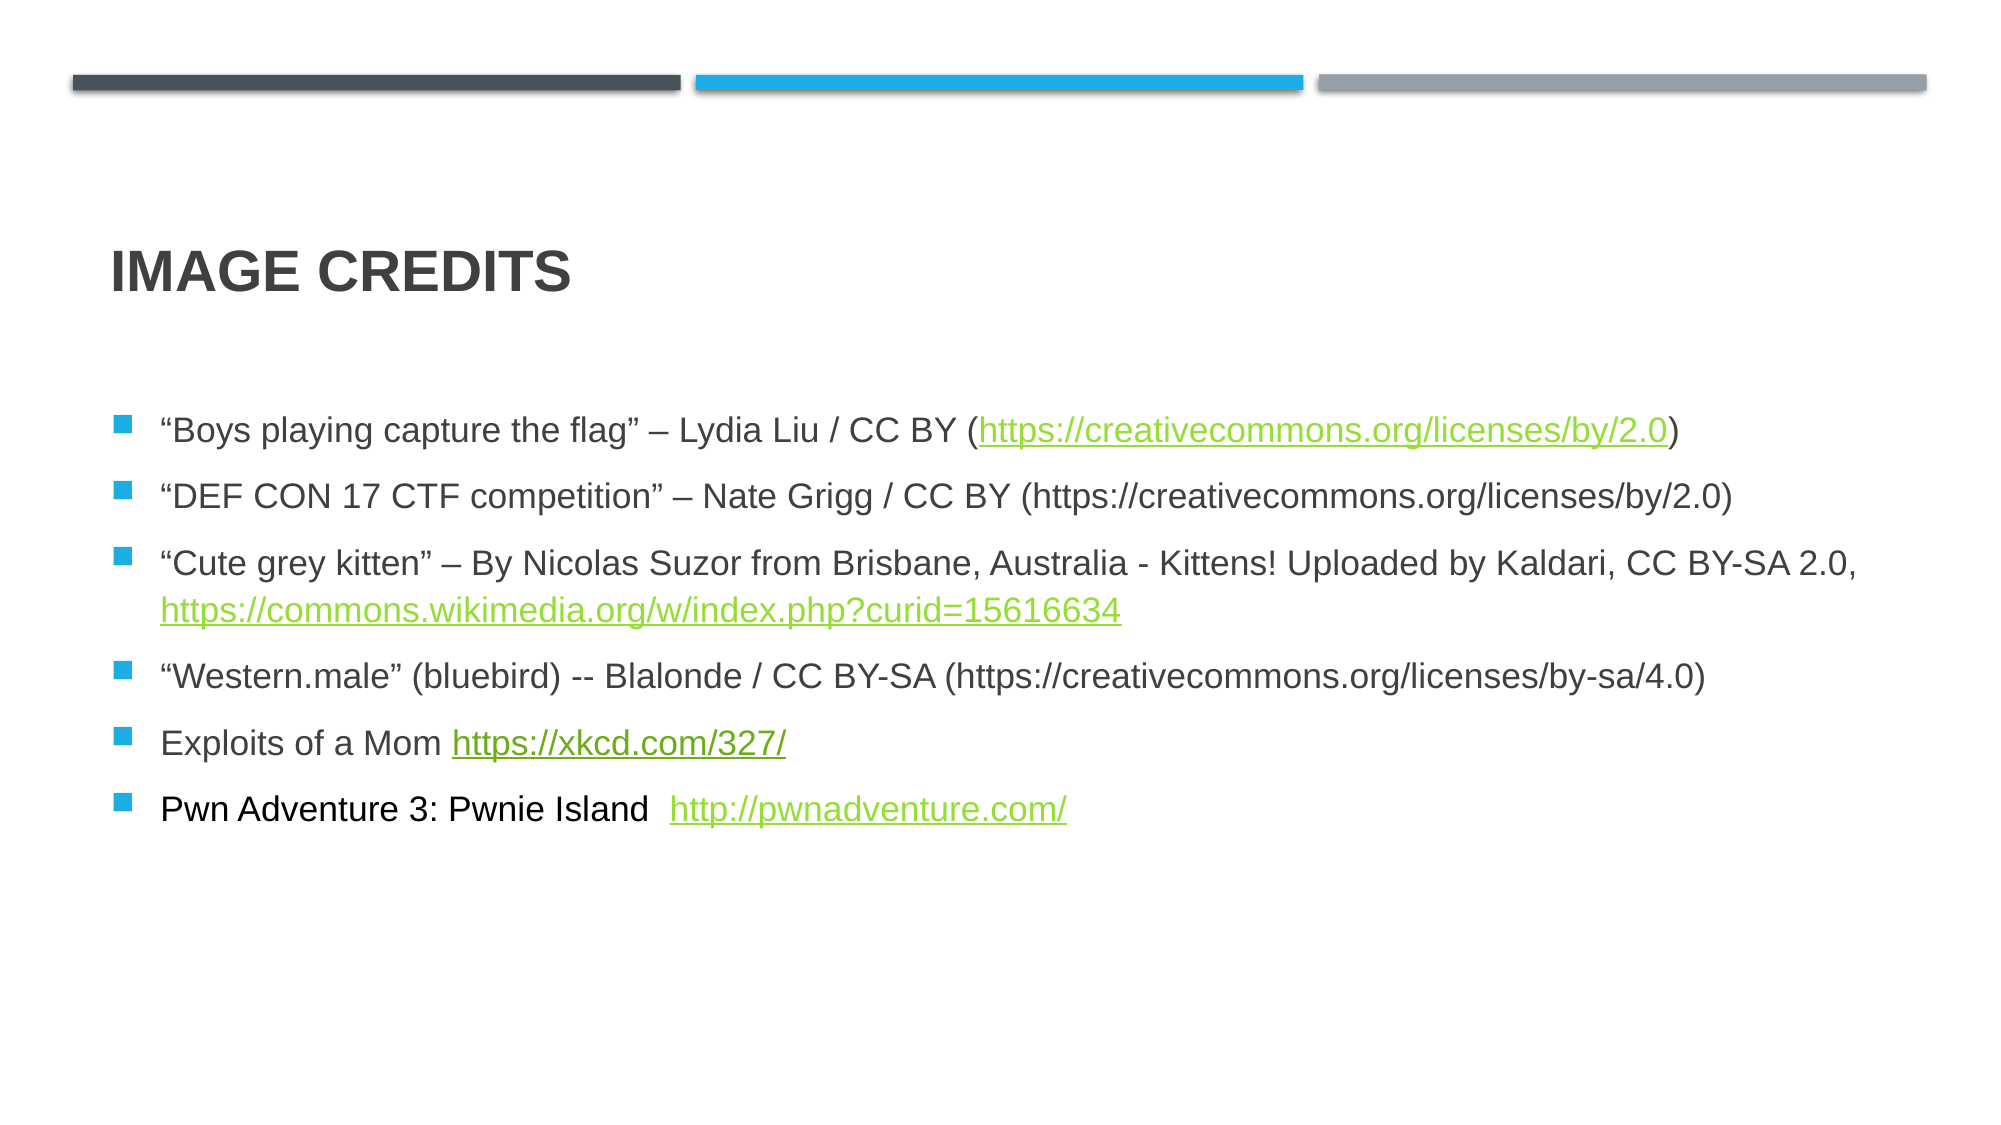

# Image credits
“Boys playing capture the flag” – Lydia Liu / CC BY (https://creativecommons.org/licenses/by/2.0)
“DEF CON 17 CTF competition” – Nate Grigg / CC BY (https://creativecommons.org/licenses/by/2.0)
“Cute grey kitten” – By Nicolas Suzor from Brisbane, Australia - Kittens! Uploaded by Kaldari, CC BY-SA 2.0, https://commons.wikimedia.org/w/index.php?curid=15616634
“Western.male” (bluebird) -- Blalonde / CC BY-SA (https://creativecommons.org/licenses/by-sa/4.0)
Exploits of a Mom https://xkcd.com/327/
Pwn Adventure 3: Pwnie Island  http://pwnadventure.com/